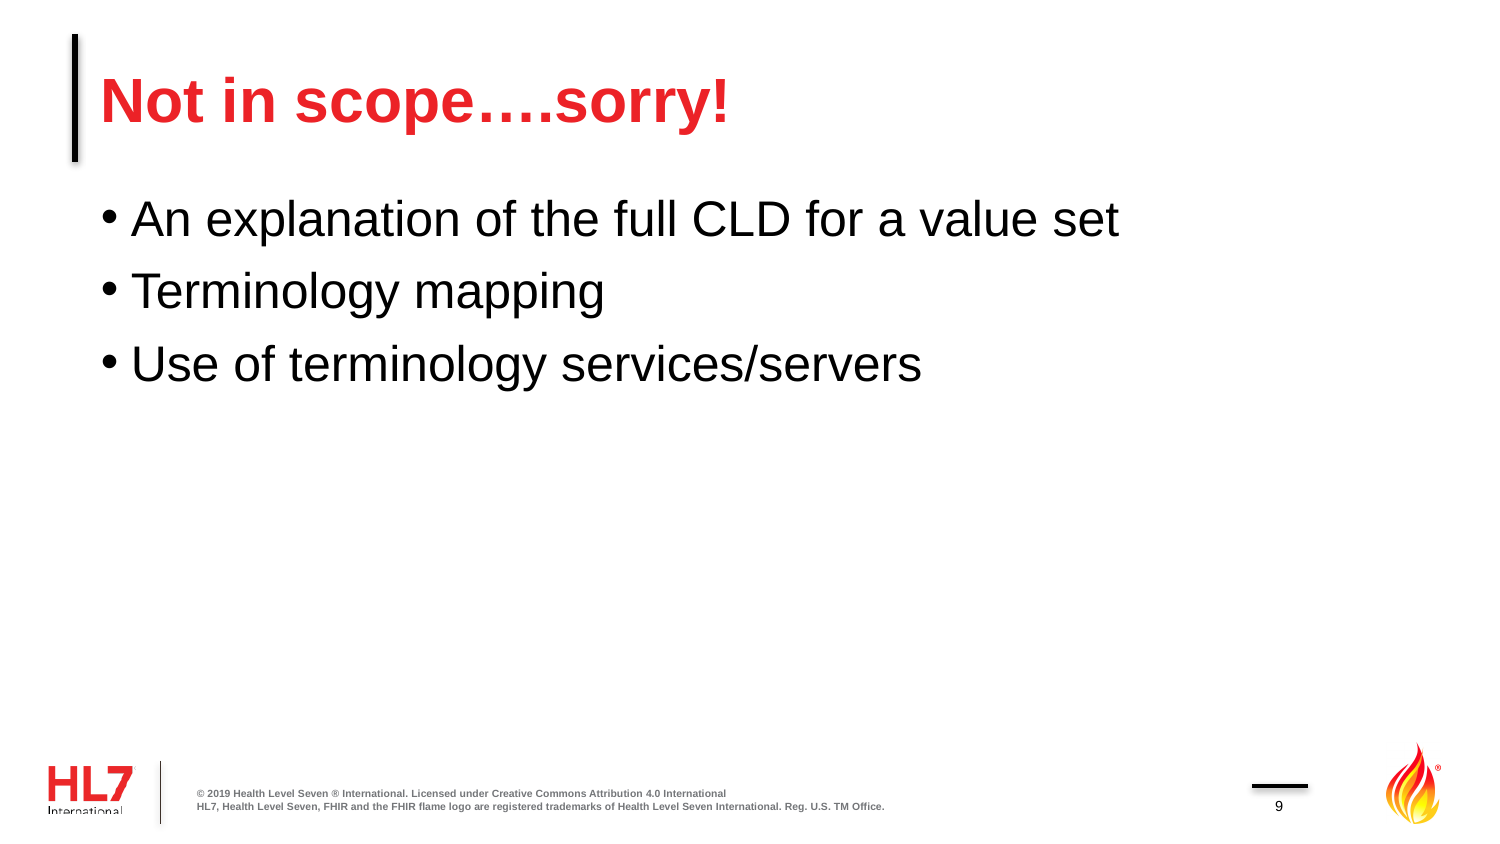

# Not in scope….sorry!
An explanation of the full CLD for a value set
Terminology mapping
Use of terminology services/servers
© 2019 Health Level Seven ® International. Licensed under Creative Commons Attribution 4.0 International
HL7, Health Level Seven, FHIR and the FHIR flame logo are registered trademarks of Health Level Seven International. Reg. U.S. TM Office.
9